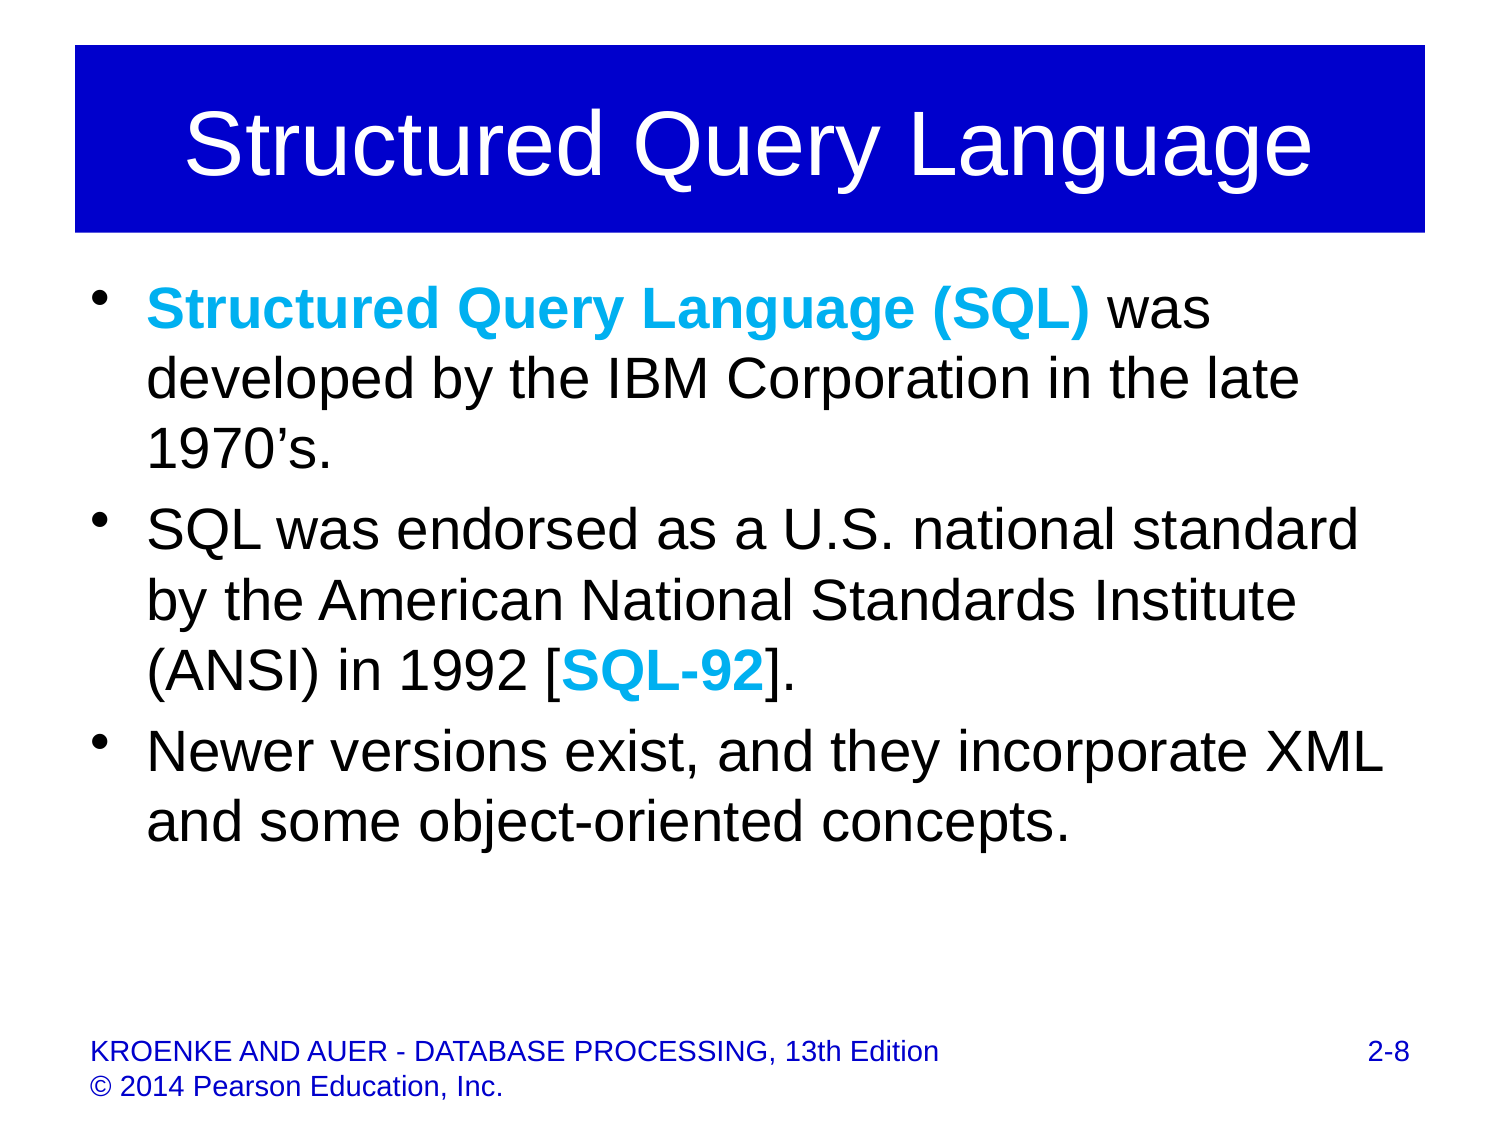

# Structured Query Language
Structured Query Language (SQL) was developed by the IBM Corporation in the late 1970’s.
SQL was endorsed as a U.S. national standard by the American National Standards Institute (ANSI) in 1992 [SQL-92].
Newer versions exist, and they incorporate XML and some object-oriented concepts.
2-8

KROENKE AND AUER - DATABASE PROCESSING, 13th Edition  © 2014 Pearson Education, Inc.